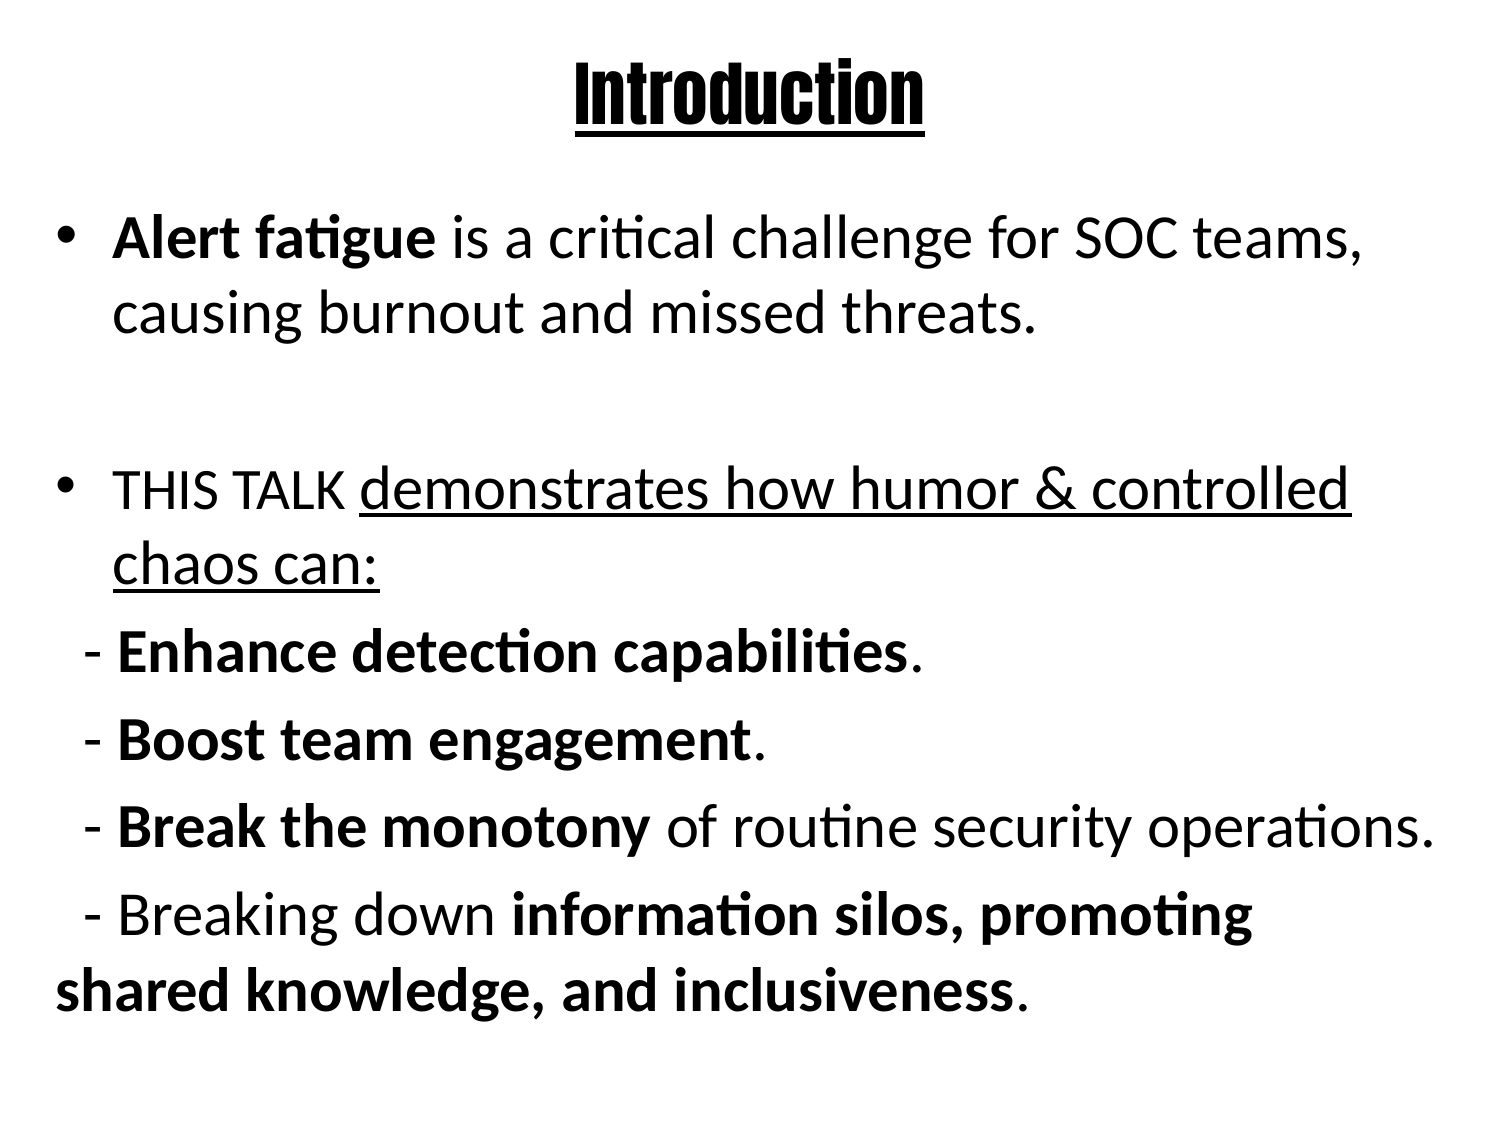

# Introduction
Alert fatigue is a critical challenge for SOC teams, causing burnout and missed threats.

THIS TALK demonstrates how humor & controlled chaos can:
  - Enhance detection capabilities.
  - Boost team engagement.
  - Break the monotony of routine security operations.
  - Breaking down information silos, promoting shared knowledge, and inclusiveness.